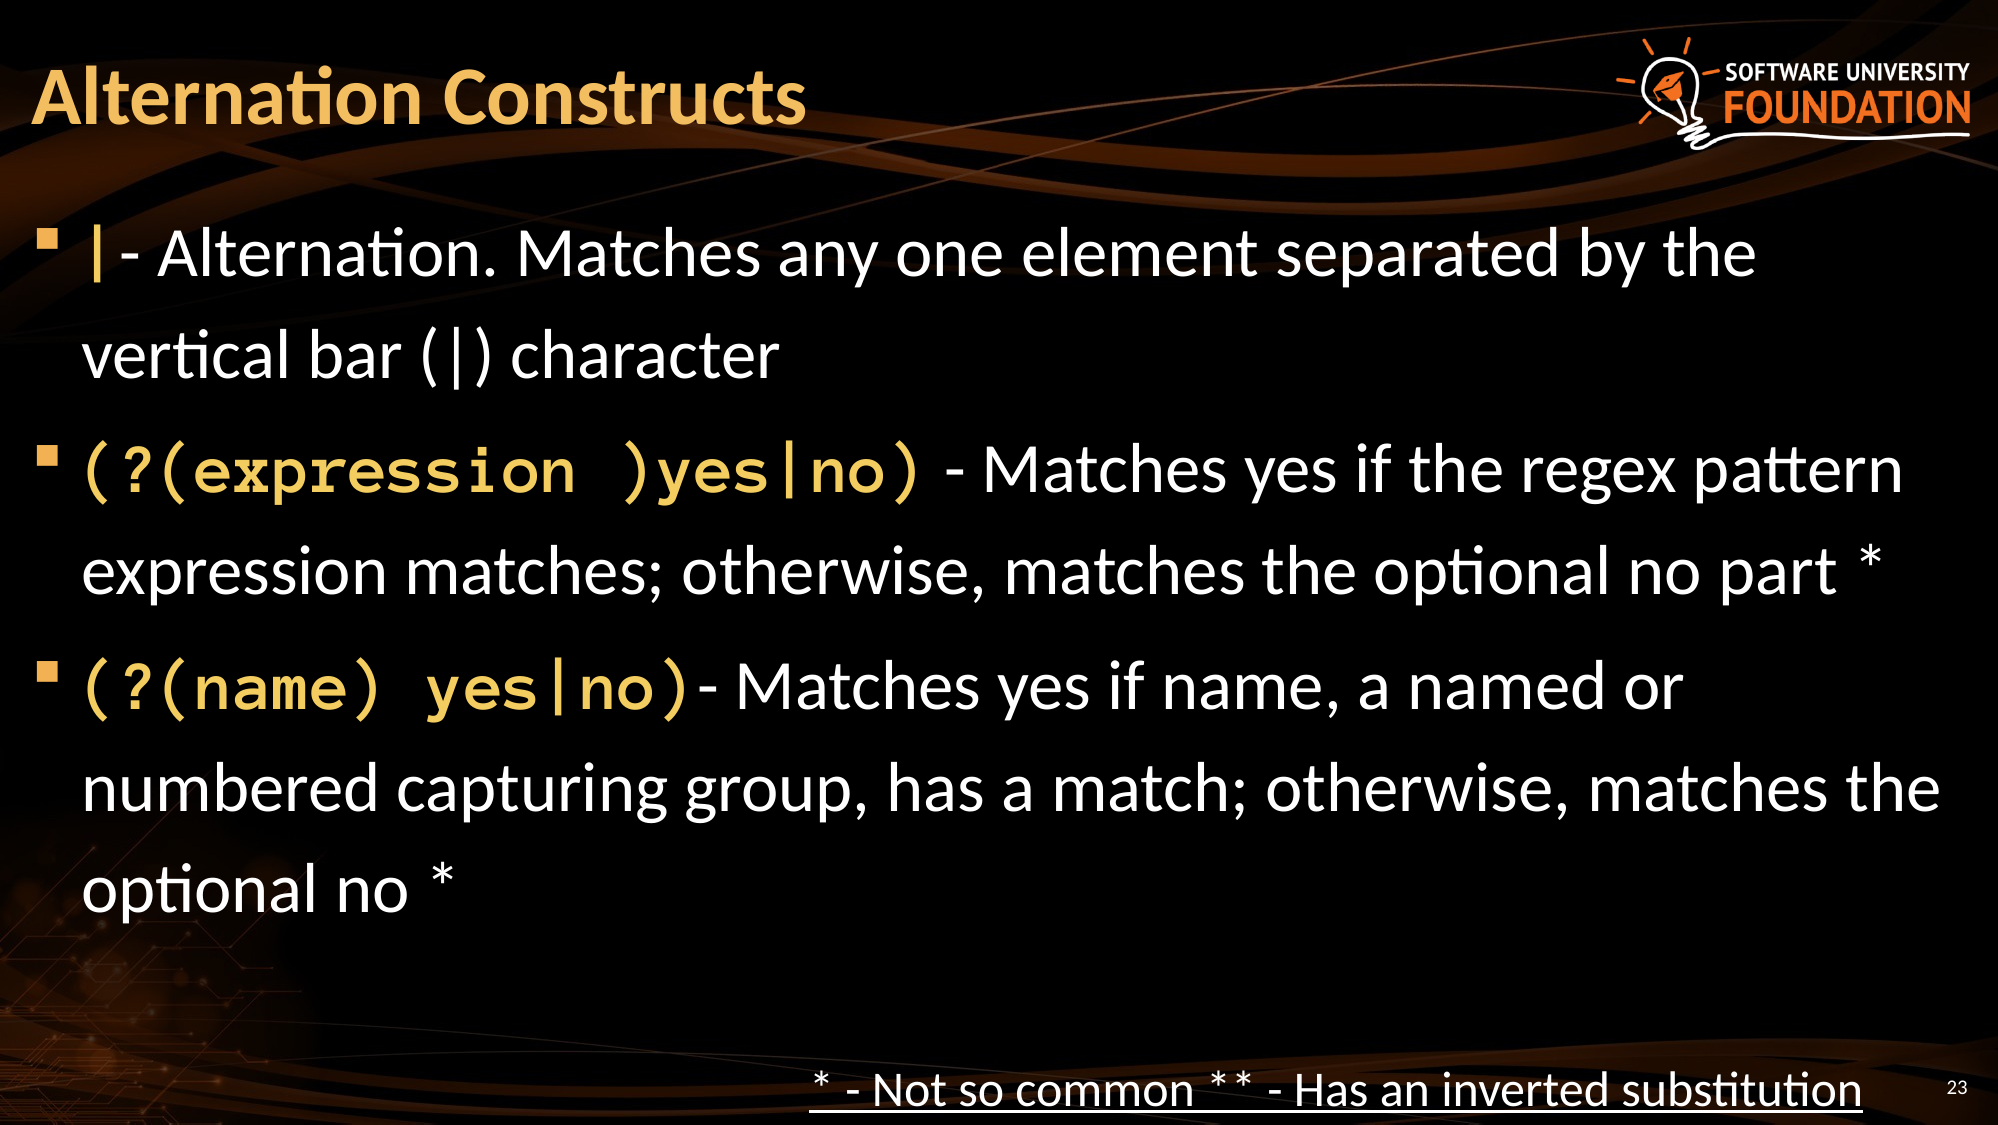

# Alternation Constructs
|- Alternation. Matches any one element separated by the vertical bar (|) character
(?(expression )yes|no) - Matches yes if the regex pattern expression matches; otherwise, matches the optional no part *
(?(name) yes|no)- Matches yes if name, a named or numbered capturing group, has a match; otherwise, matches the optional no *
* - Not so common ** - Has an inverted substitution
23